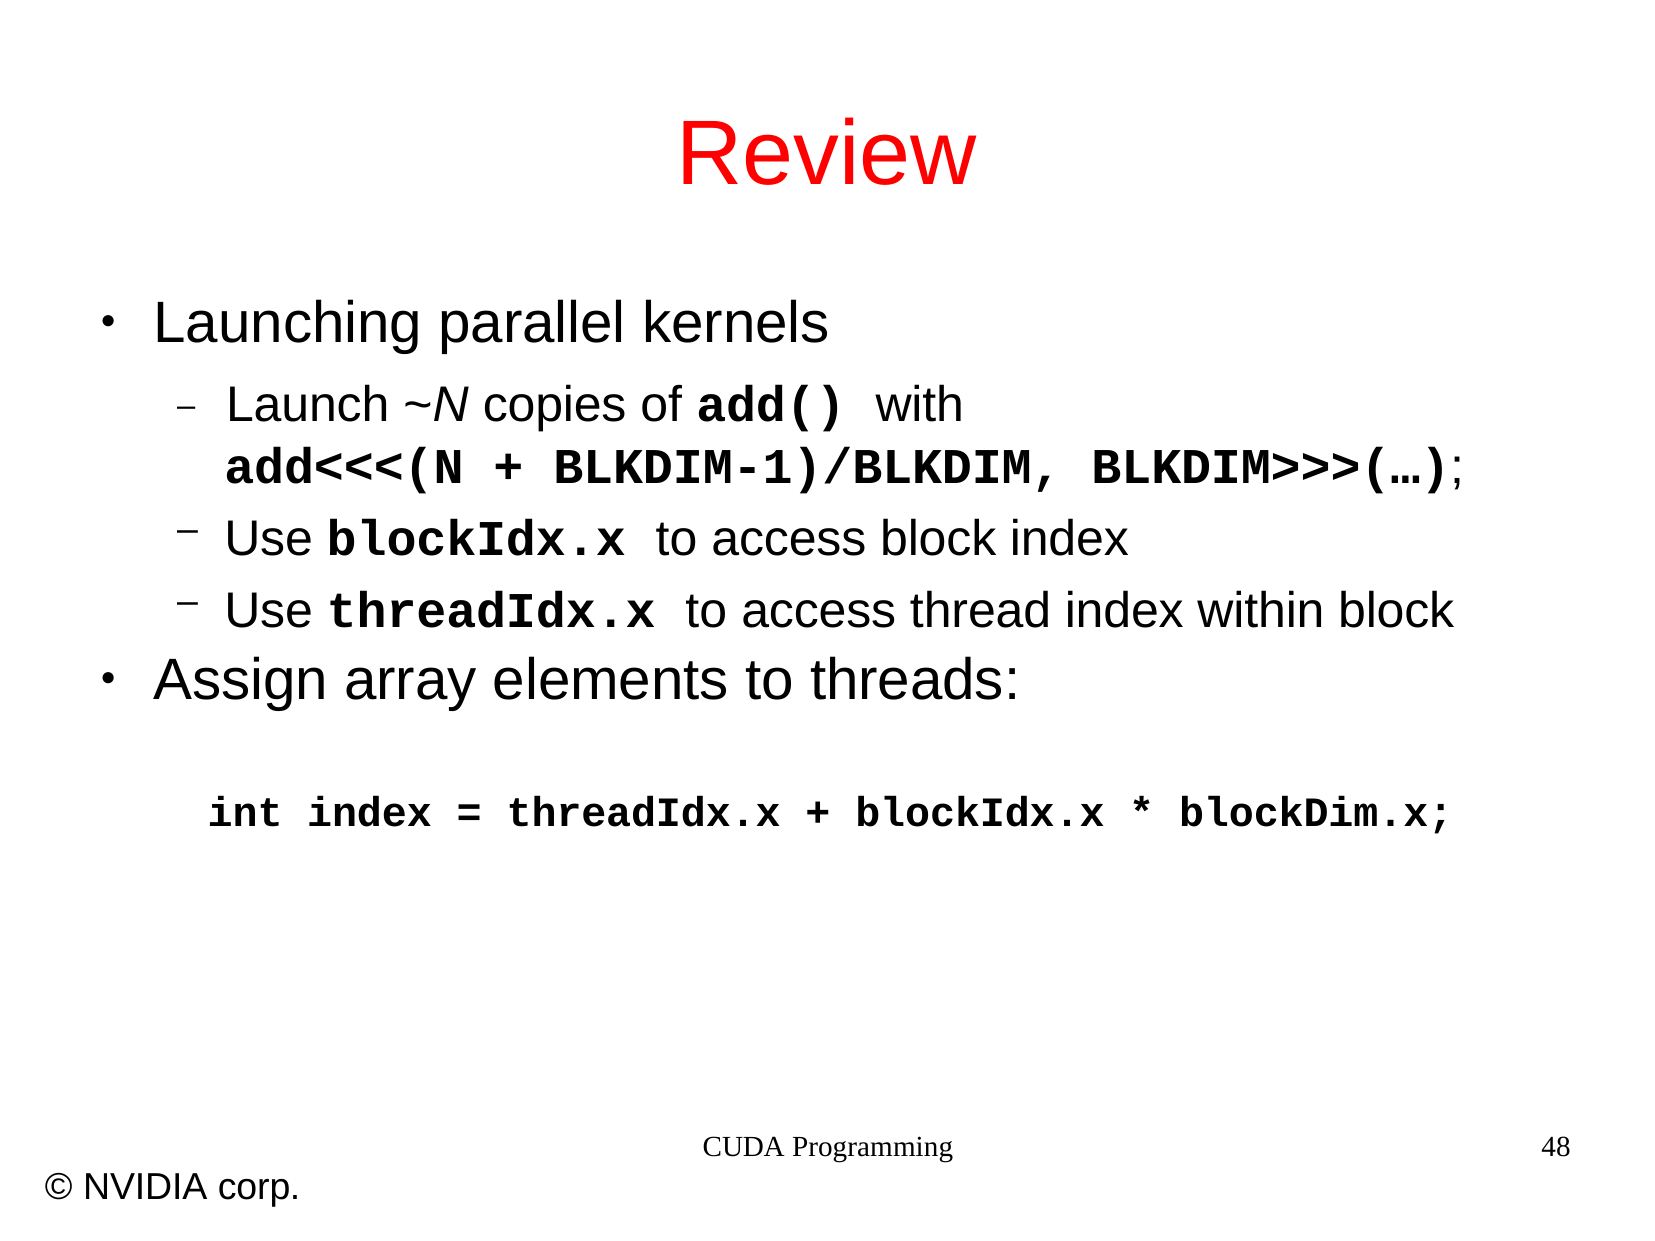

# Review
Launching parallel kernels
●
–	Launch ~N copies of add() with
add<<<(N + BLKDIM-1)/BLKDIM, BLKDIM>>>(…);
Use blockIdx.x to access block index
Use threadIdx.x to access thread index within block
–
–
Assign array elements to threads:
●
int index = threadIdx.x + blockIdx.x * blockDim.x;
CUDA Programming
48
© NVIDIA corp.